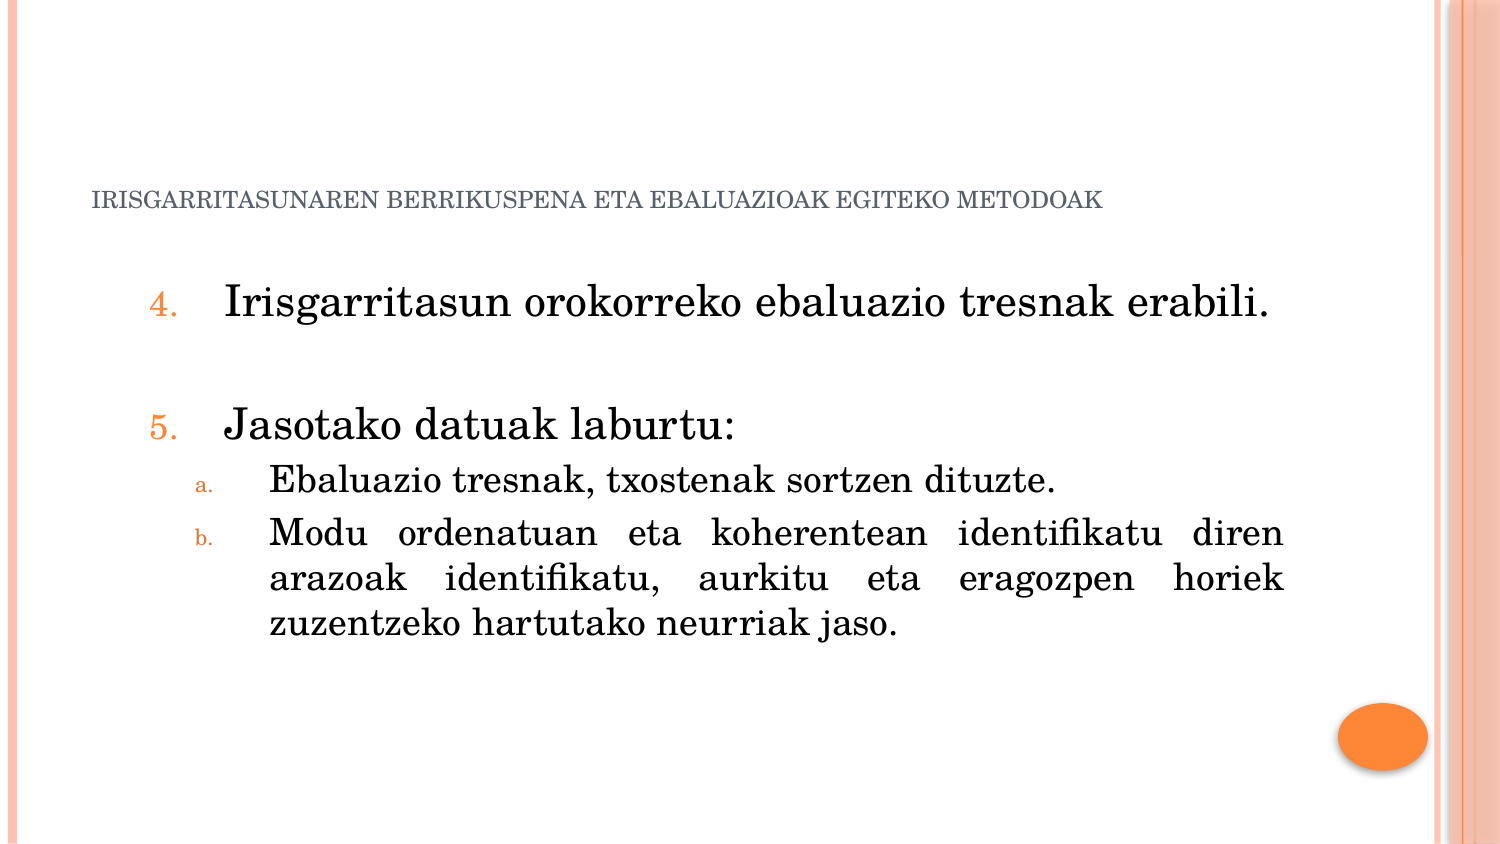

# irisgarritasunaren berrikuspena eta ebaluazioak egiteko metodoak

Irisgarritasun orokorreko ebaluazio tresnak erabili.

Jasotako datuak laburtu:
Ebaluazio tresnak, txostenak sortzen dituzte.
Modu ordenatuan eta koherentean identifikatu diren arazoak identifikatu, aurkitu eta eragozpen horiek zuzentzeko hartutako neurriak jaso.